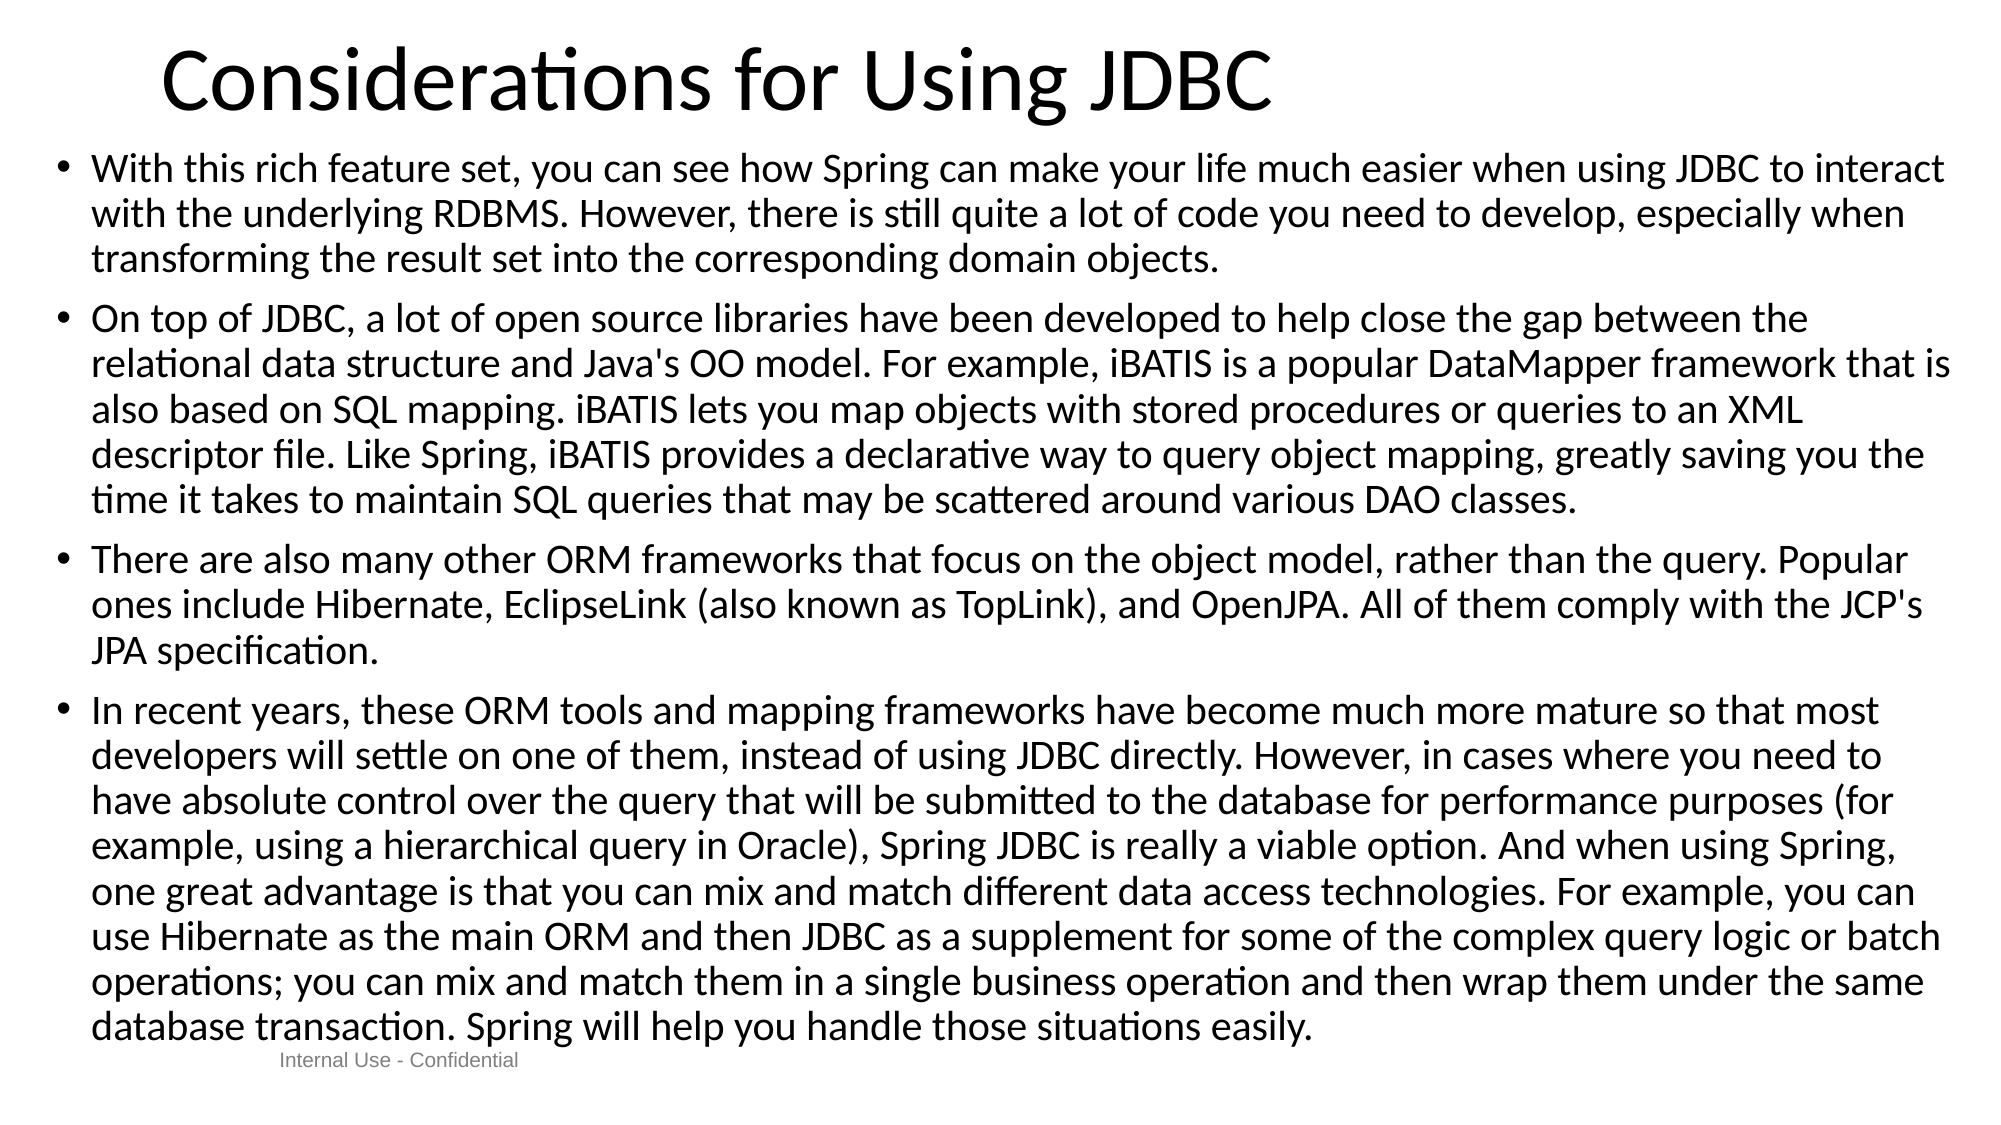

# Considerations for Using JDBC
With this rich feature set, you can see how Spring can make your life much easier when using JDBC to interact with the underlying RDBMS. However, there is still quite a lot of code you need to develop, especially when transforming the result set into the corresponding domain objects.
On top of JDBC, a lot of open source libraries have been developed to help close the gap between the relational data structure and Java's OO model. For example, iBATIS is a popular DataMapper framework that is also based on SQL mapping. iBATIS lets you map objects with stored procedures or queries to an XML descriptor file. Like Spring, iBATIS provides a declarative way to query object mapping, greatly saving you the time it takes to maintain SQL queries that may be scattered around various DAO classes.
There are also many other ORM frameworks that focus on the object model, rather than the query. Popular ones include Hibernate, EclipseLink (also known as TopLink), and OpenJPA. All of them comply with the JCP's JPA specification.
In recent years, these ORM tools and mapping frameworks have become much more mature so that most developers will settle on one of them, instead of using JDBC directly. However, in cases where you need to have absolute control over the query that will be submitted to the database for performance purposes (for example, using a hierarchical query in Oracle), Spring JDBC is really a viable option. And when using Spring, one great advantage is that you can mix and match different data access technologies. For example, you can use Hibernate as the main ORM and then JDBC as a supplement for some of the complex query logic or batch operations; you can mix and match them in a single business operation and then wrap them under the same database transaction. Spring will help you handle those situations easily.